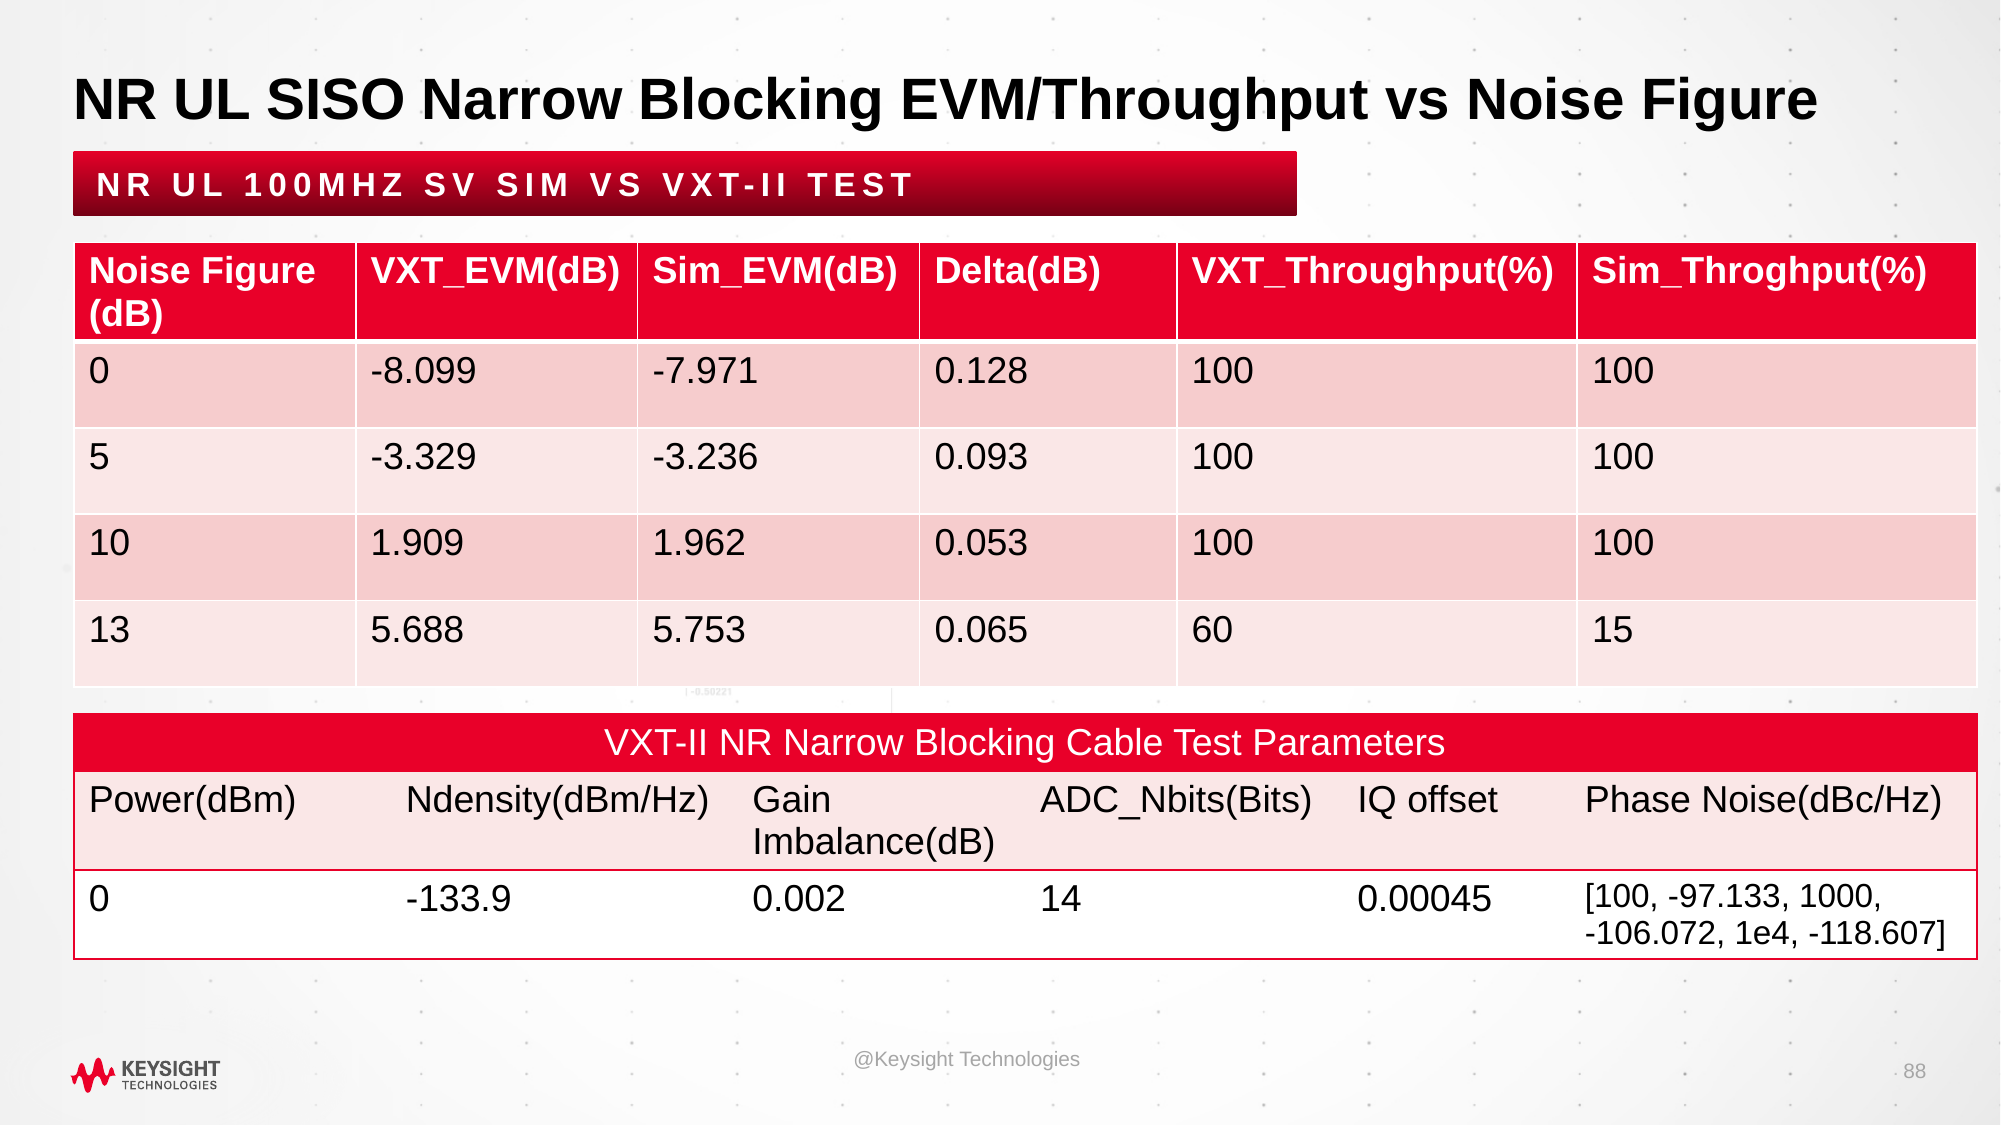

# NR UL SISO Narrow Blocking EVM/Throughput vs Noise Figure
NR UL 100MHz SV Sim vs VXT-II Test
| Noise Figure (dB) | VXT\_EVM(dB) | Sim\_EVM(dB) | Delta(dB) | VXT\_Throughput(%) | Sim\_Throghput(%) |
| --- | --- | --- | --- | --- | --- |
| 0 | -8.099 | -7.971 | 0.128 | 100 | 100 |
| 5 | -3.329 | -3.236 | 0.093 | 100 | 100 |
| 10 | 1.909 | 1.962 | 0.053 | 100 | 100 |
| 13 | 5.688 | 5.753 | 0.065 | 60 | 15 |
| VXT-II NR Narrow Blocking Cable Test Parameters |  |  |  |  |  |
| --- | --- | --- | --- | --- | --- |
| Power(dBm) | Ndensity(dBm/Hz) | Gain Imbalance(dB) | ADC\_Nbits(Bits) | IQ offset | Phase Noise(dBc/Hz) |
| 0 | -133.9 | 0.002 | 14 | 0.00045 | [100, -97.133, 1000, -106.072, 1e4, -118.607] |
@Keysight Technologies